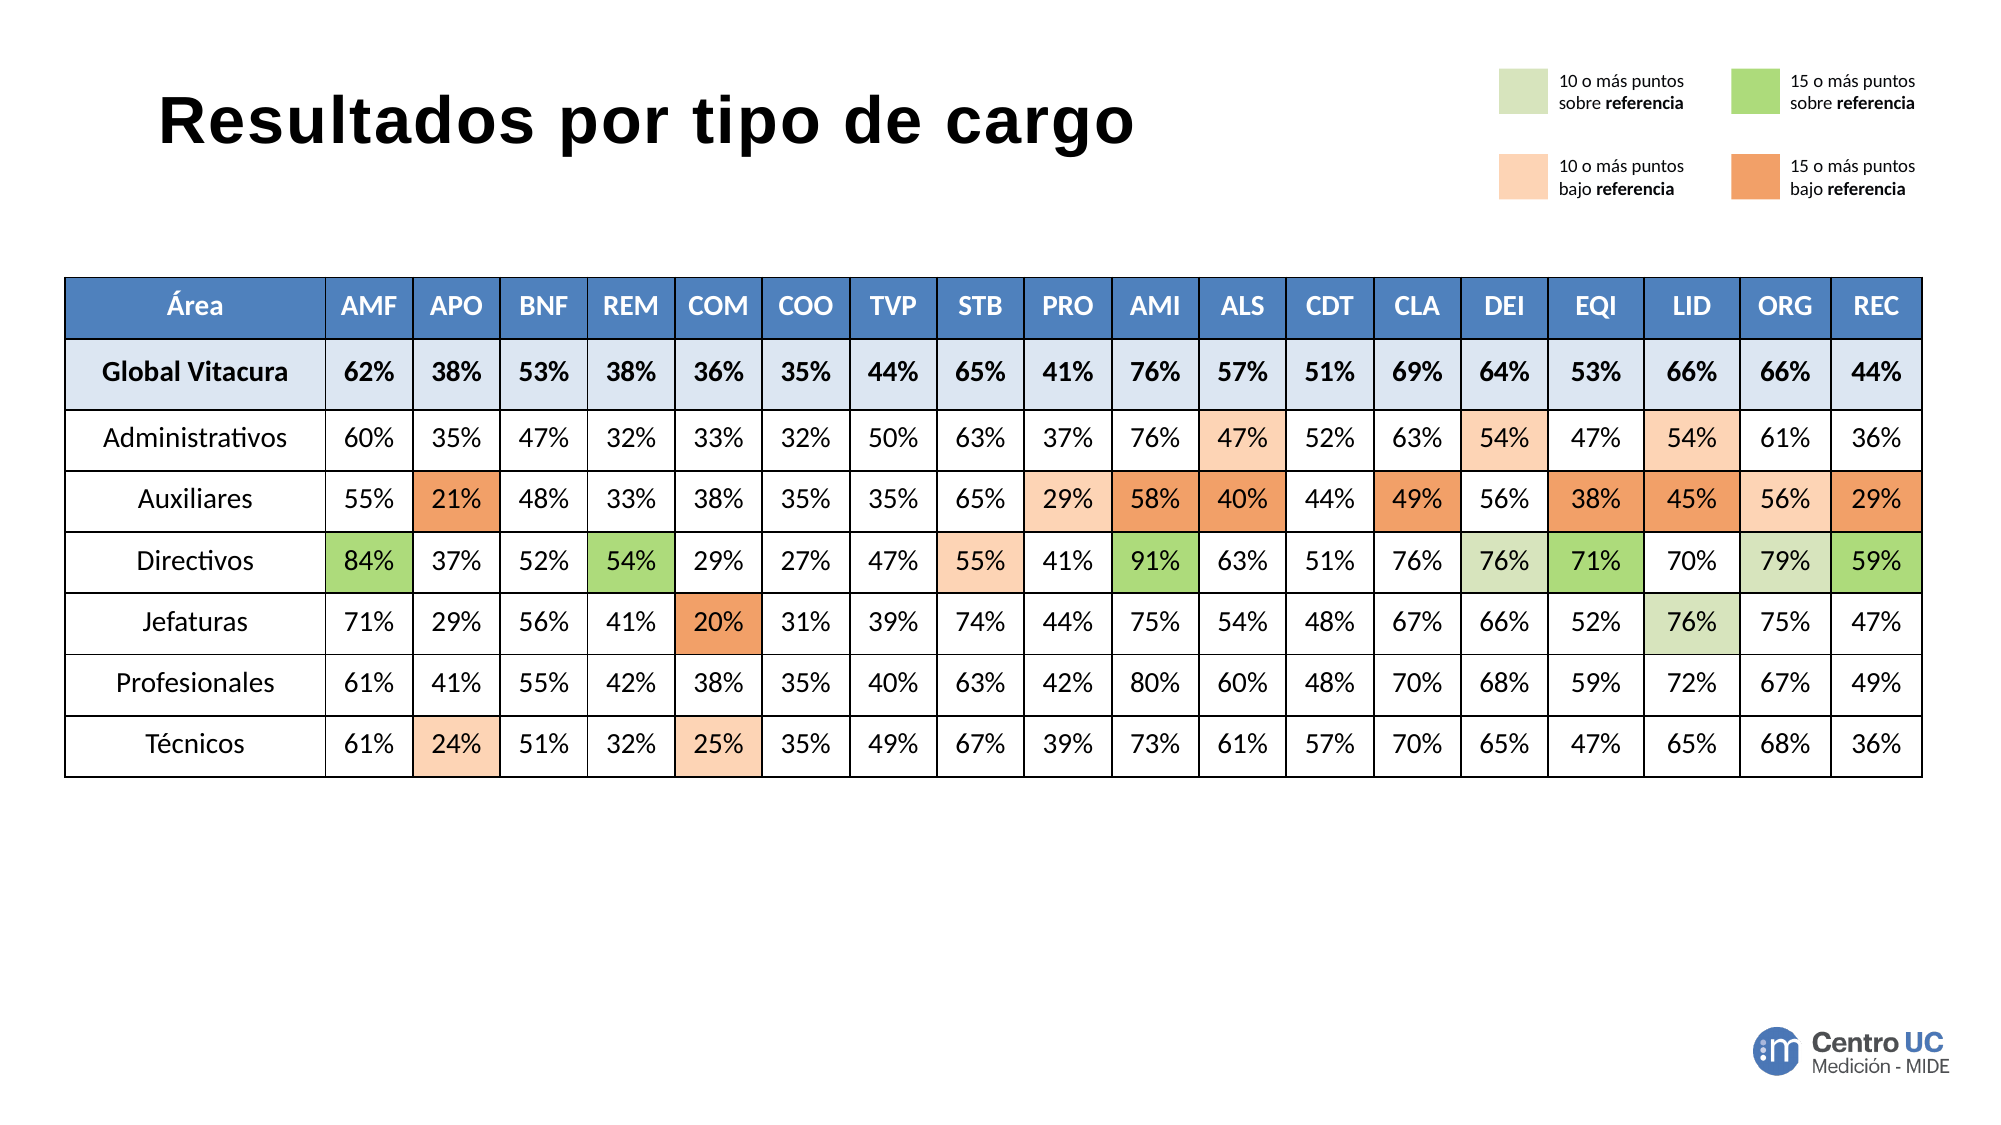

# Resultados por tipo de cargo
10 o más puntos sobre referencia
15 o más puntos sobre referencia

10 o más puntos bajo referencia
15 o más puntos bajo referencia

| Área | AMF | APO | BNF | REM | COM | COO | TVP | STB | PRO | AMI | ALS | CDT | CLA | DEI | EQI | LID | ORG | REC |
| --- | --- | --- | --- | --- | --- | --- | --- | --- | --- | --- | --- | --- | --- | --- | --- | --- | --- | --- |
| Global Vitacura | 62% | 38% | 53% | 38% | 36% | 35% | 44% | 65% | 41% | 76% | 57% | 51% | 69% | 64% | 53% | 66% | 66% | 44% |
| Administrativos | 60% | 35% | 47% | 32% | 33% | 32% | 50% | 63% | 37% | 76% | 47% | 52% | 63% | 54% | 47% | 54% | 61% | 36% |
| Auxiliares | 55% | 21% | 48% | 33% | 38% | 35% | 35% | 65% | 29% | 58% | 40% | 44% | 49% | 56% | 38% | 45% | 56% | 29% |
| Directivos | 84% | 37% | 52% | 54% | 29% | 27% | 47% | 55% | 41% | 91% | 63% | 51% | 76% | 76% | 71% | 70% | 79% | 59% |
| Jefaturas | 71% | 29% | 56% | 41% | 20% | 31% | 39% | 74% | 44% | 75% | 54% | 48% | 67% | 66% | 52% | 76% | 75% | 47% |
| Profesionales | 61% | 41% | 55% | 42% | 38% | 35% | 40% | 63% | 42% | 80% | 60% | 48% | 70% | 68% | 59% | 72% | 67% | 49% |
| Técnicos | 61% | 24% | 51% | 32% | 25% | 35% | 49% | 67% | 39% | 73% | 61% | 57% | 70% | 65% | 47% | 65% | 68% | 36% |